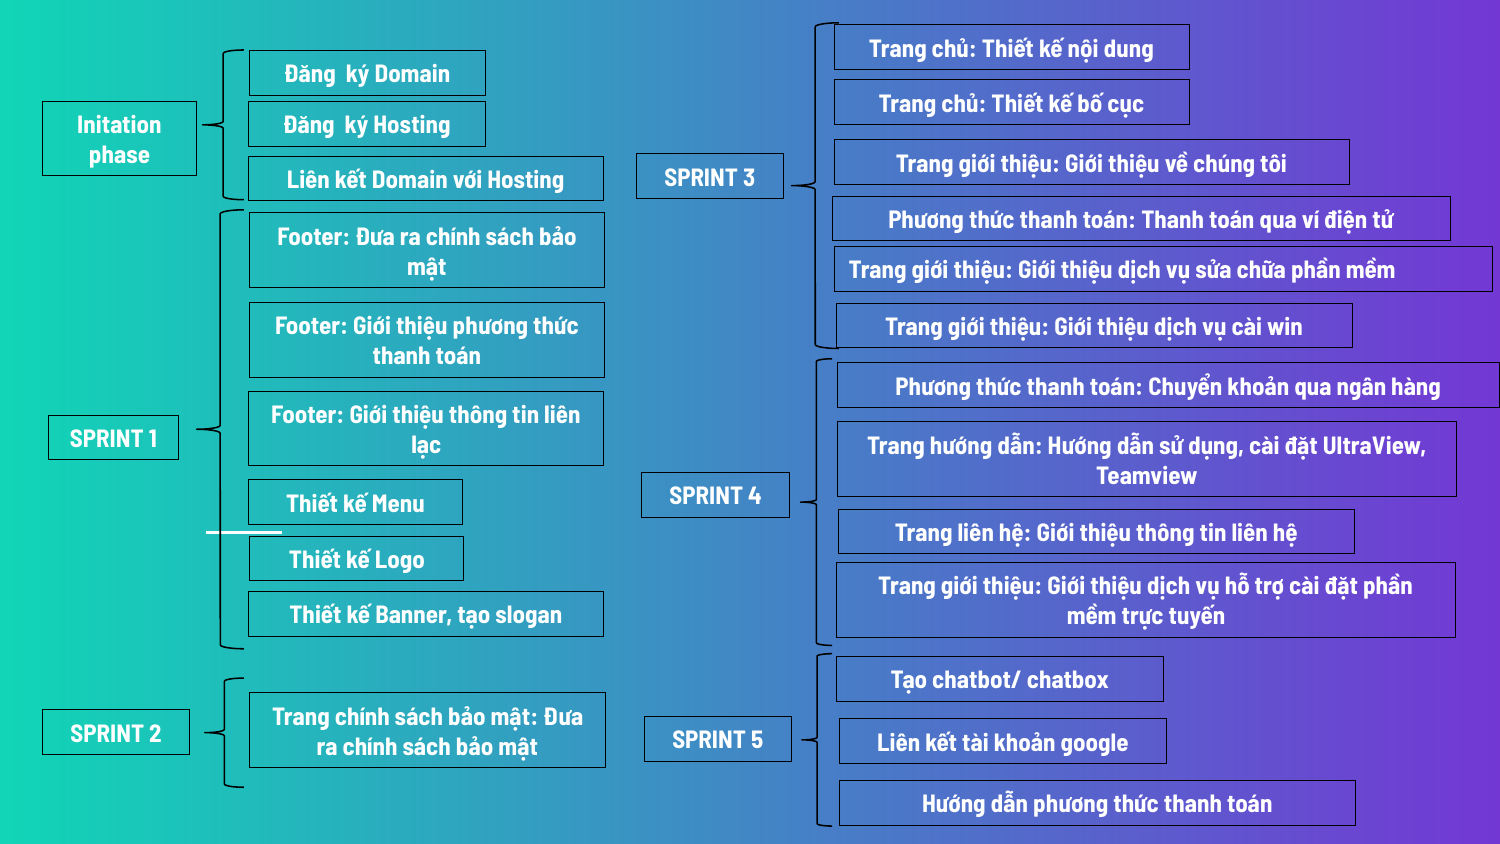

Trang chủ: Thiết kế nội dung

Đăng  ký Domain
Trang chủ: Thiết kế bố cục
Initation phase
Đăng  ký Hosting
Trang giới thiệu: Giới thiệu về chúng tôi
SPRINT 3
Liên kết Domain với Hosting
Phương thức thanh toán: Thanh toán qua ví điện tử

Footer: Đưa ra chính sách bảo mật
Trang giới thiệu: Giới thiệu dịch vụ sửa chữa phần mềm
Footer: Giới thiệu phương thức thanh toán
Trang giới thiệu: Giới thiệu dịch vụ cài win

Phương thức thanh toán: Chuyển khoản qua ngân hàng
Footer: Giới thiệu thông tin liên lạc
SPRINT 1
Trang hướng dẫn: Hướng dẫn sử dụng, cài đặt UltraView, Teamview
SPRINT 4
Thiết kế Menu
Trang liên hệ: Giới thiệu thông tin liên hệ
Thiết kế Logo
Trang giới thiệu: Giới thiệu dịch vụ hỗ trợ cài đặt phần mềm trực tuyến
Thiết kế Banner, tạo slogan

Tạo chatbot/ chatbox

Trang chính sách bảo mật: Đưa ra chính sách bảo mật
SPRINT 2
SPRINT 5
Liên kết tài khoản google
Hướng dẫn phương thức thanh toán